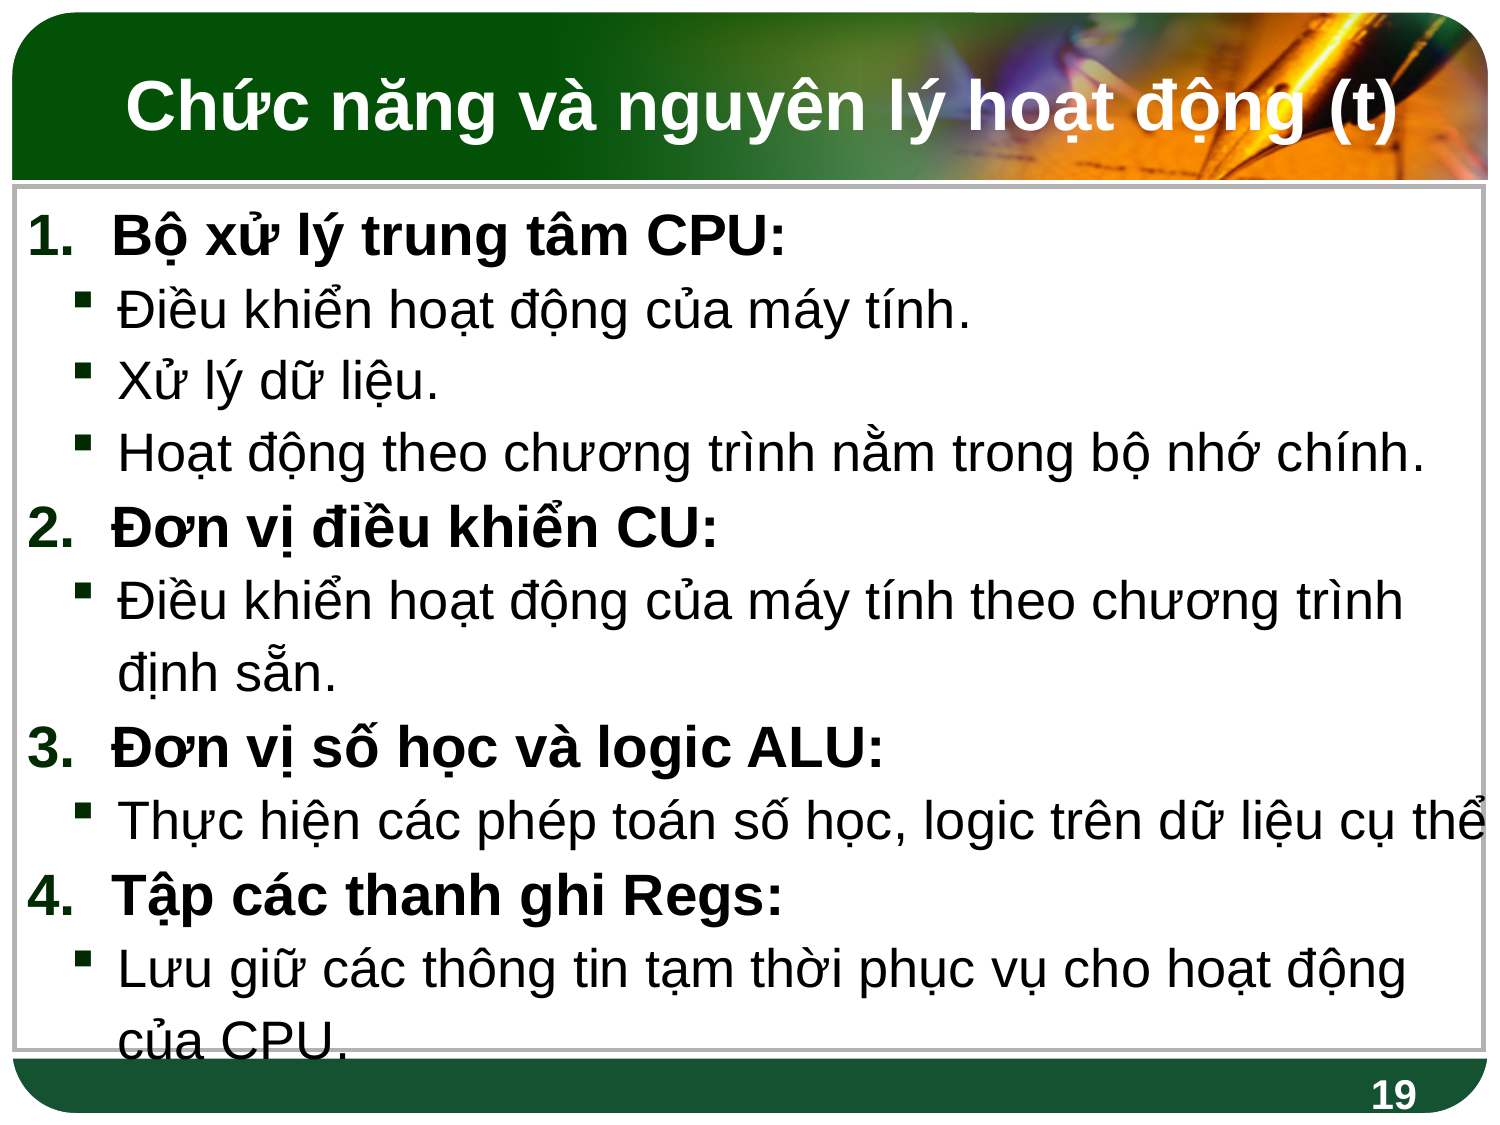

Chức năng và nguyên lý hoạt động (t)
Bộ xử lý trung tâm CPU:
Điều khiển hoạt động của máy tính.
Xử lý dữ liệu.
Hoạt động theo chương trình nằm trong bộ nhớ chính.
Đơn vị điều khiển CU:
Điều khiển hoạt động của máy tính theo chương trình định sẵn.
Đơn vị số học và logic ALU:
Thực hiện các phép toán số học, logic trên dữ liệu cụ thể
Tập các thanh ghi Regs:
Lưu giữ các thông tin tạm thời phục vụ cho hoạt động của CPU.